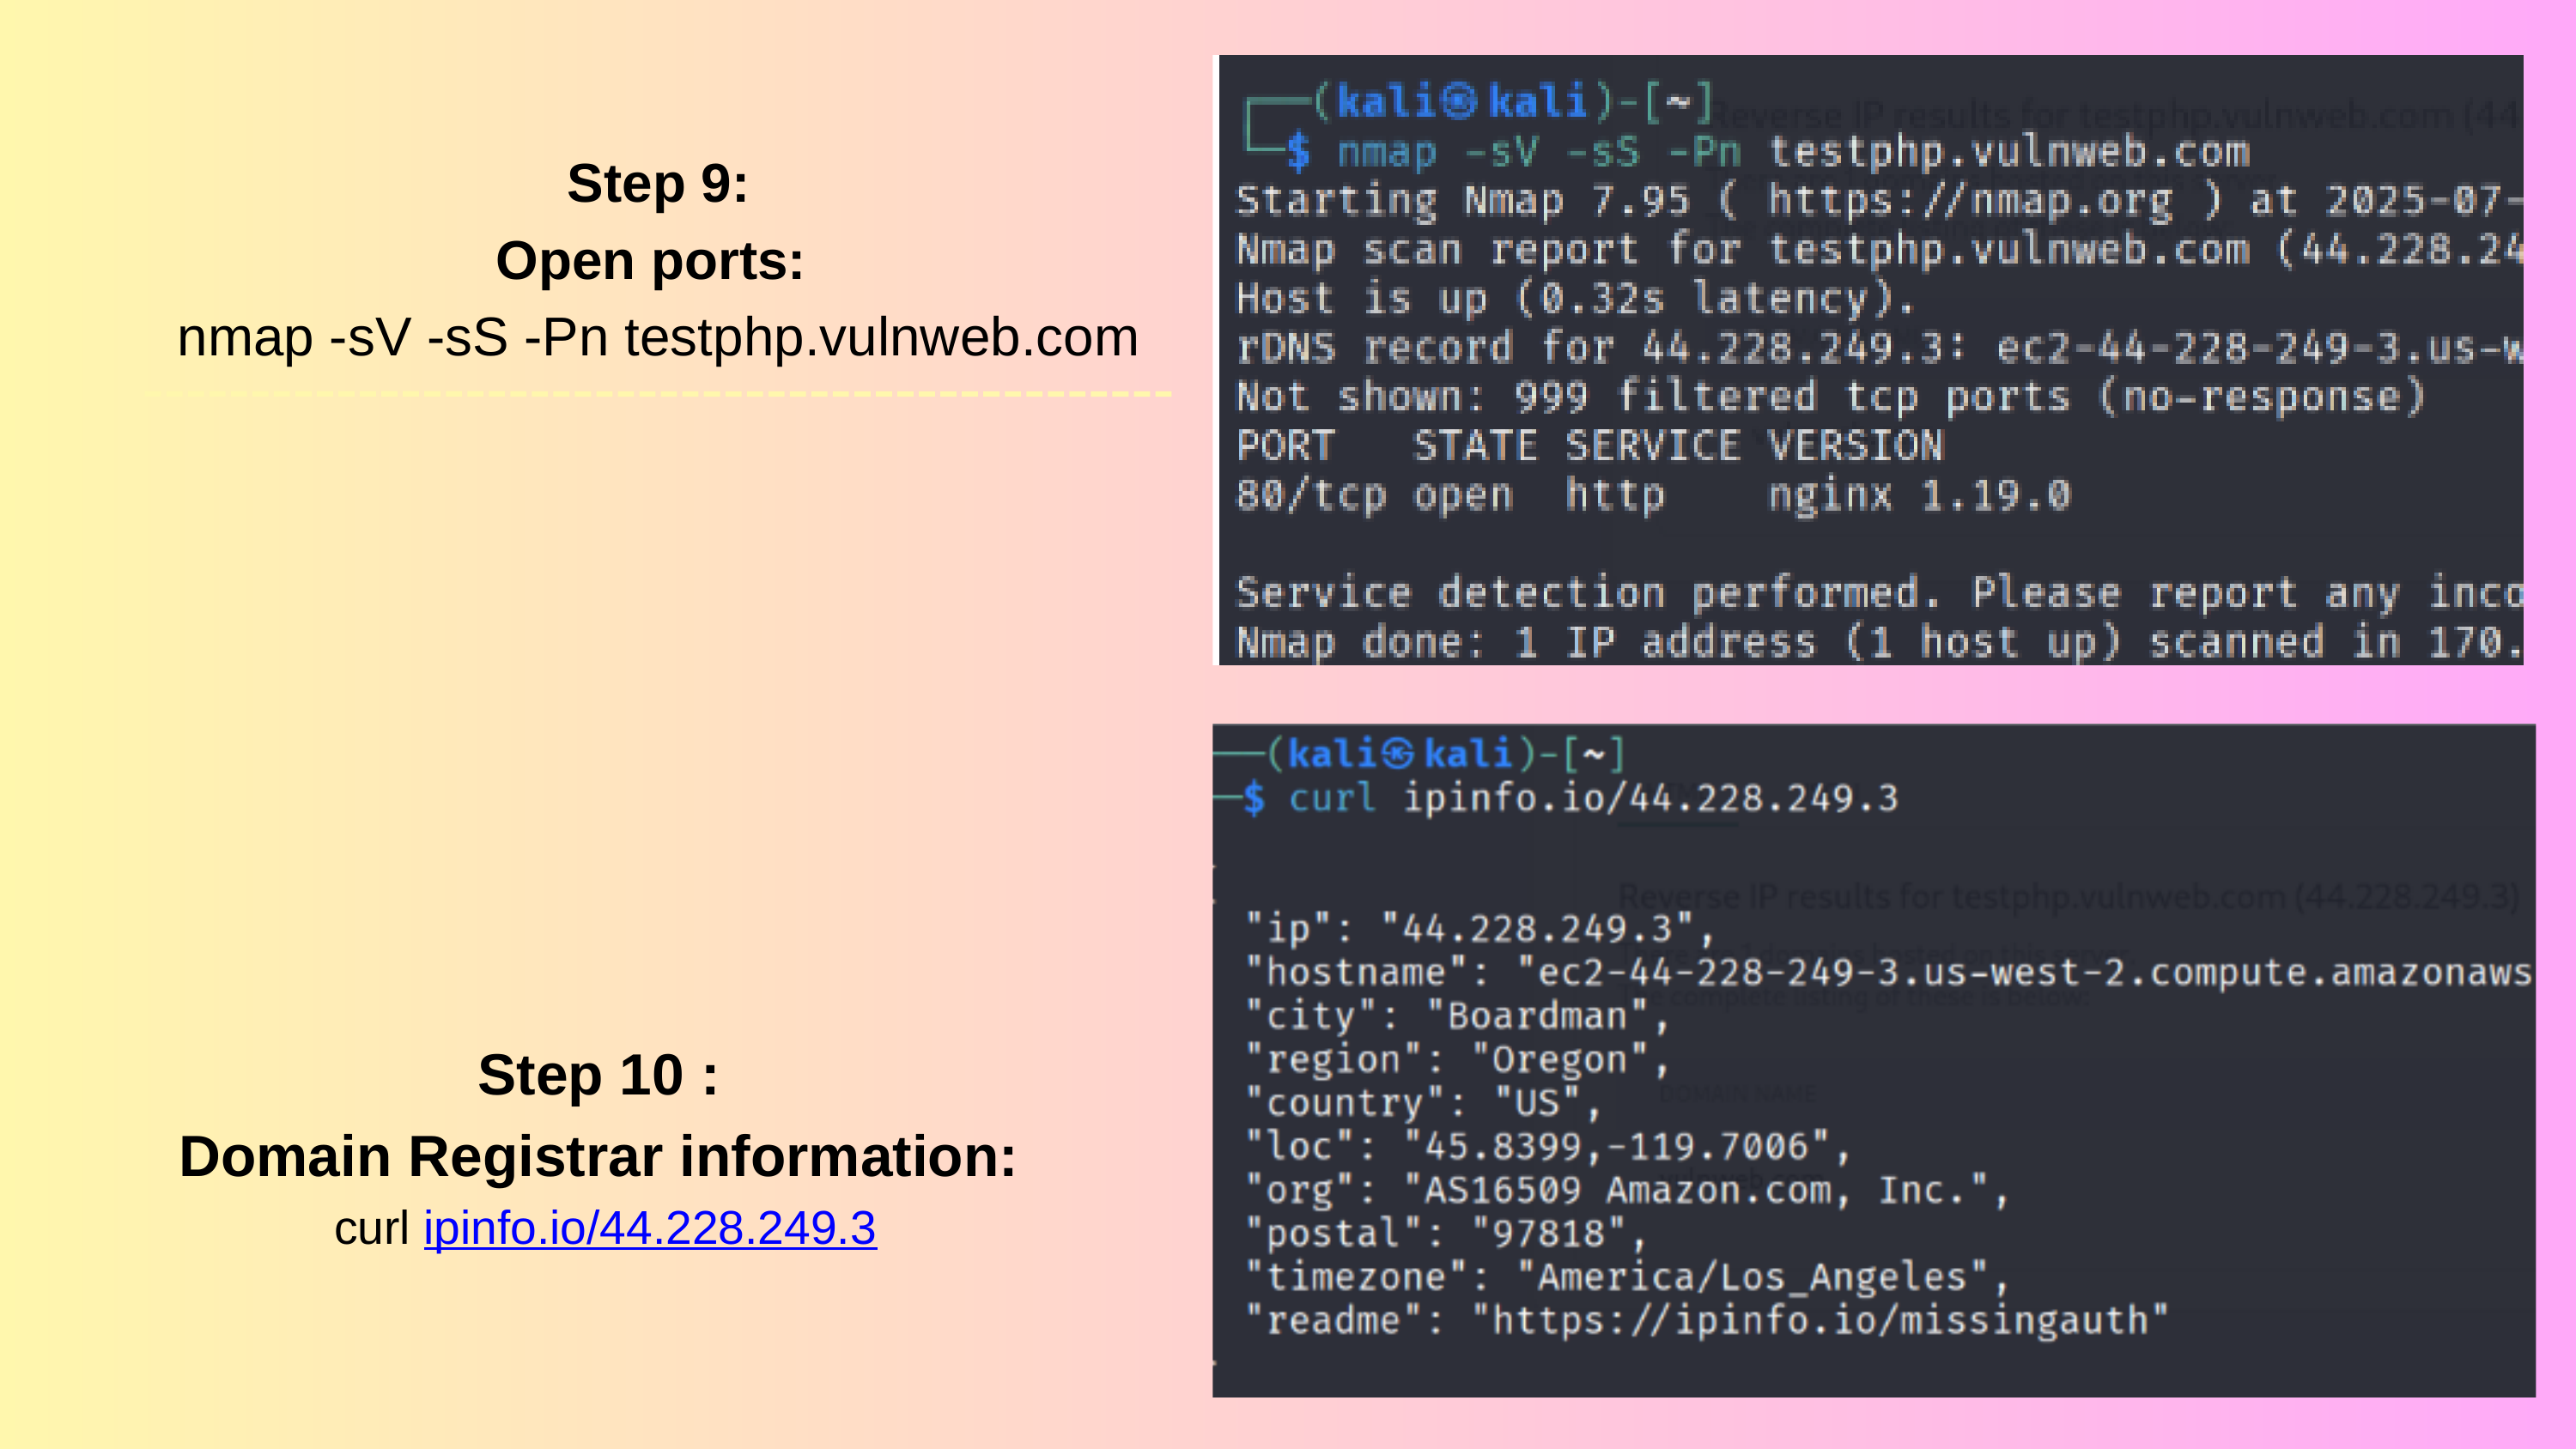

Step 9:
Open ports:
nmap -sV -sS -Pn testphp.vulnweb.com

Step 10 :
Domain Registrar information:
 curl ipinfo.io/44.228.249.3